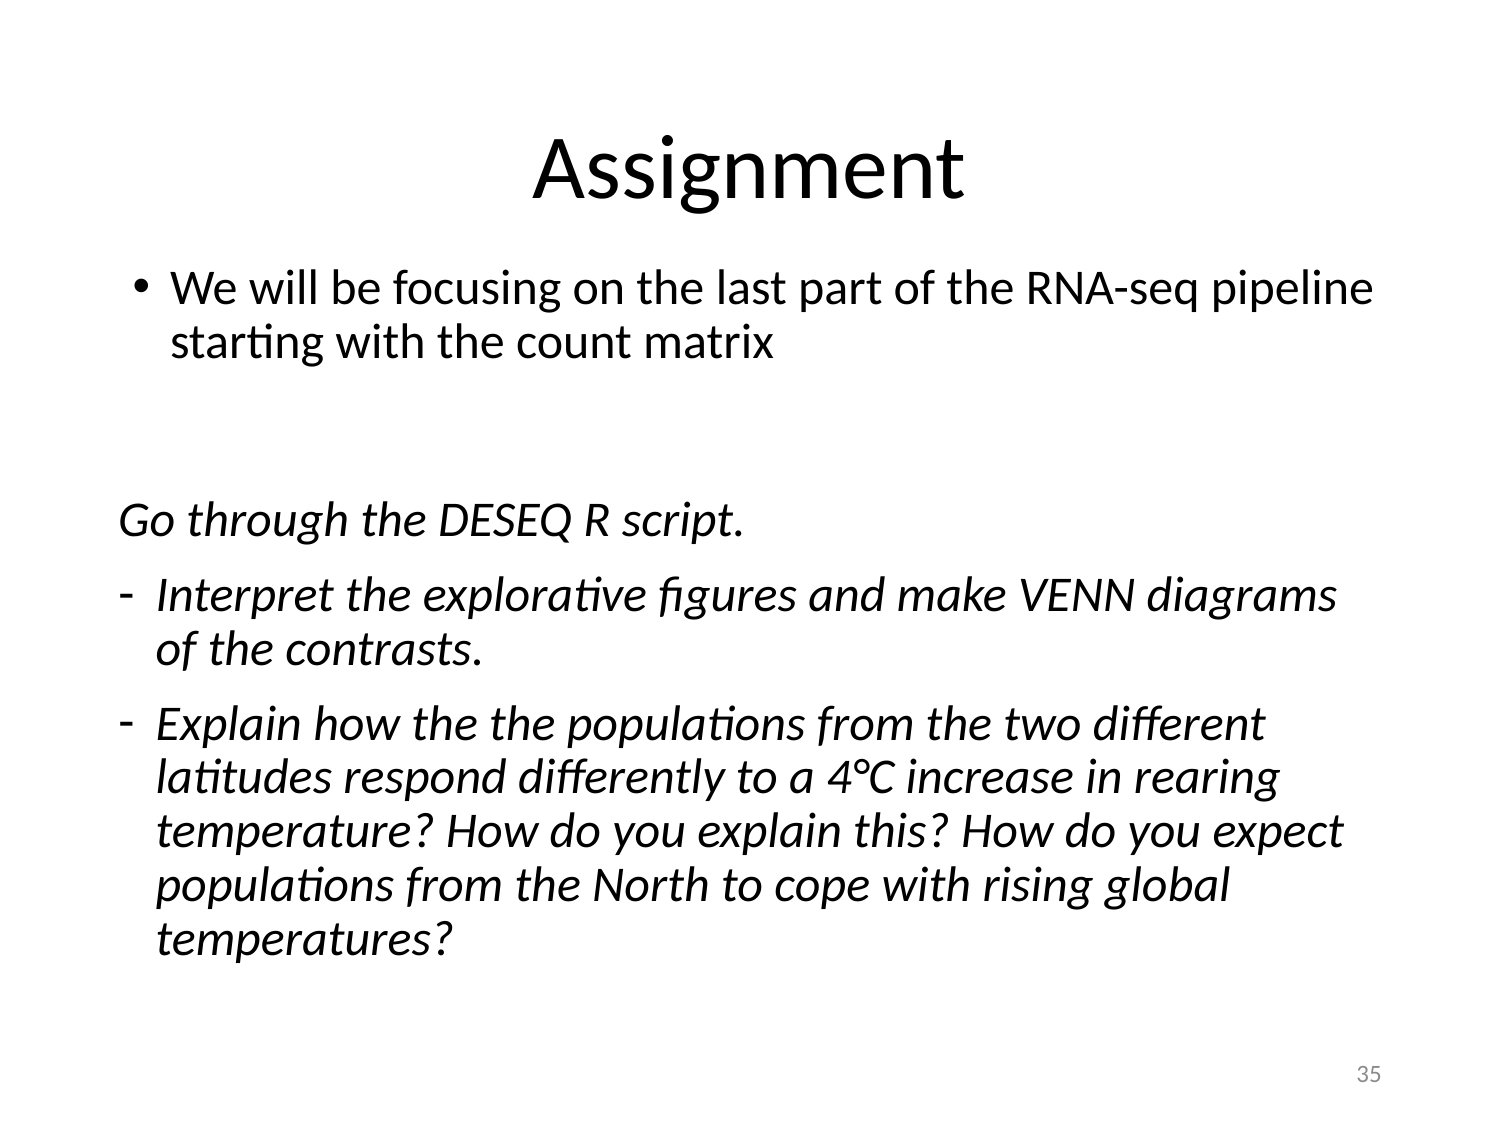

# Assignment
We will be focusing on the last part of the RNA-seq pipeline starting with the count matrix
Go through the DESEQ R script.
Interpret the explorative figures and make VENN diagrams of the contrasts.
Explain how the the populations from the two different latitudes respond differently to a 4°C increase in rearing temperature? How do you explain this? How do you expect populations from the North to cope with rising global temperatures?
35